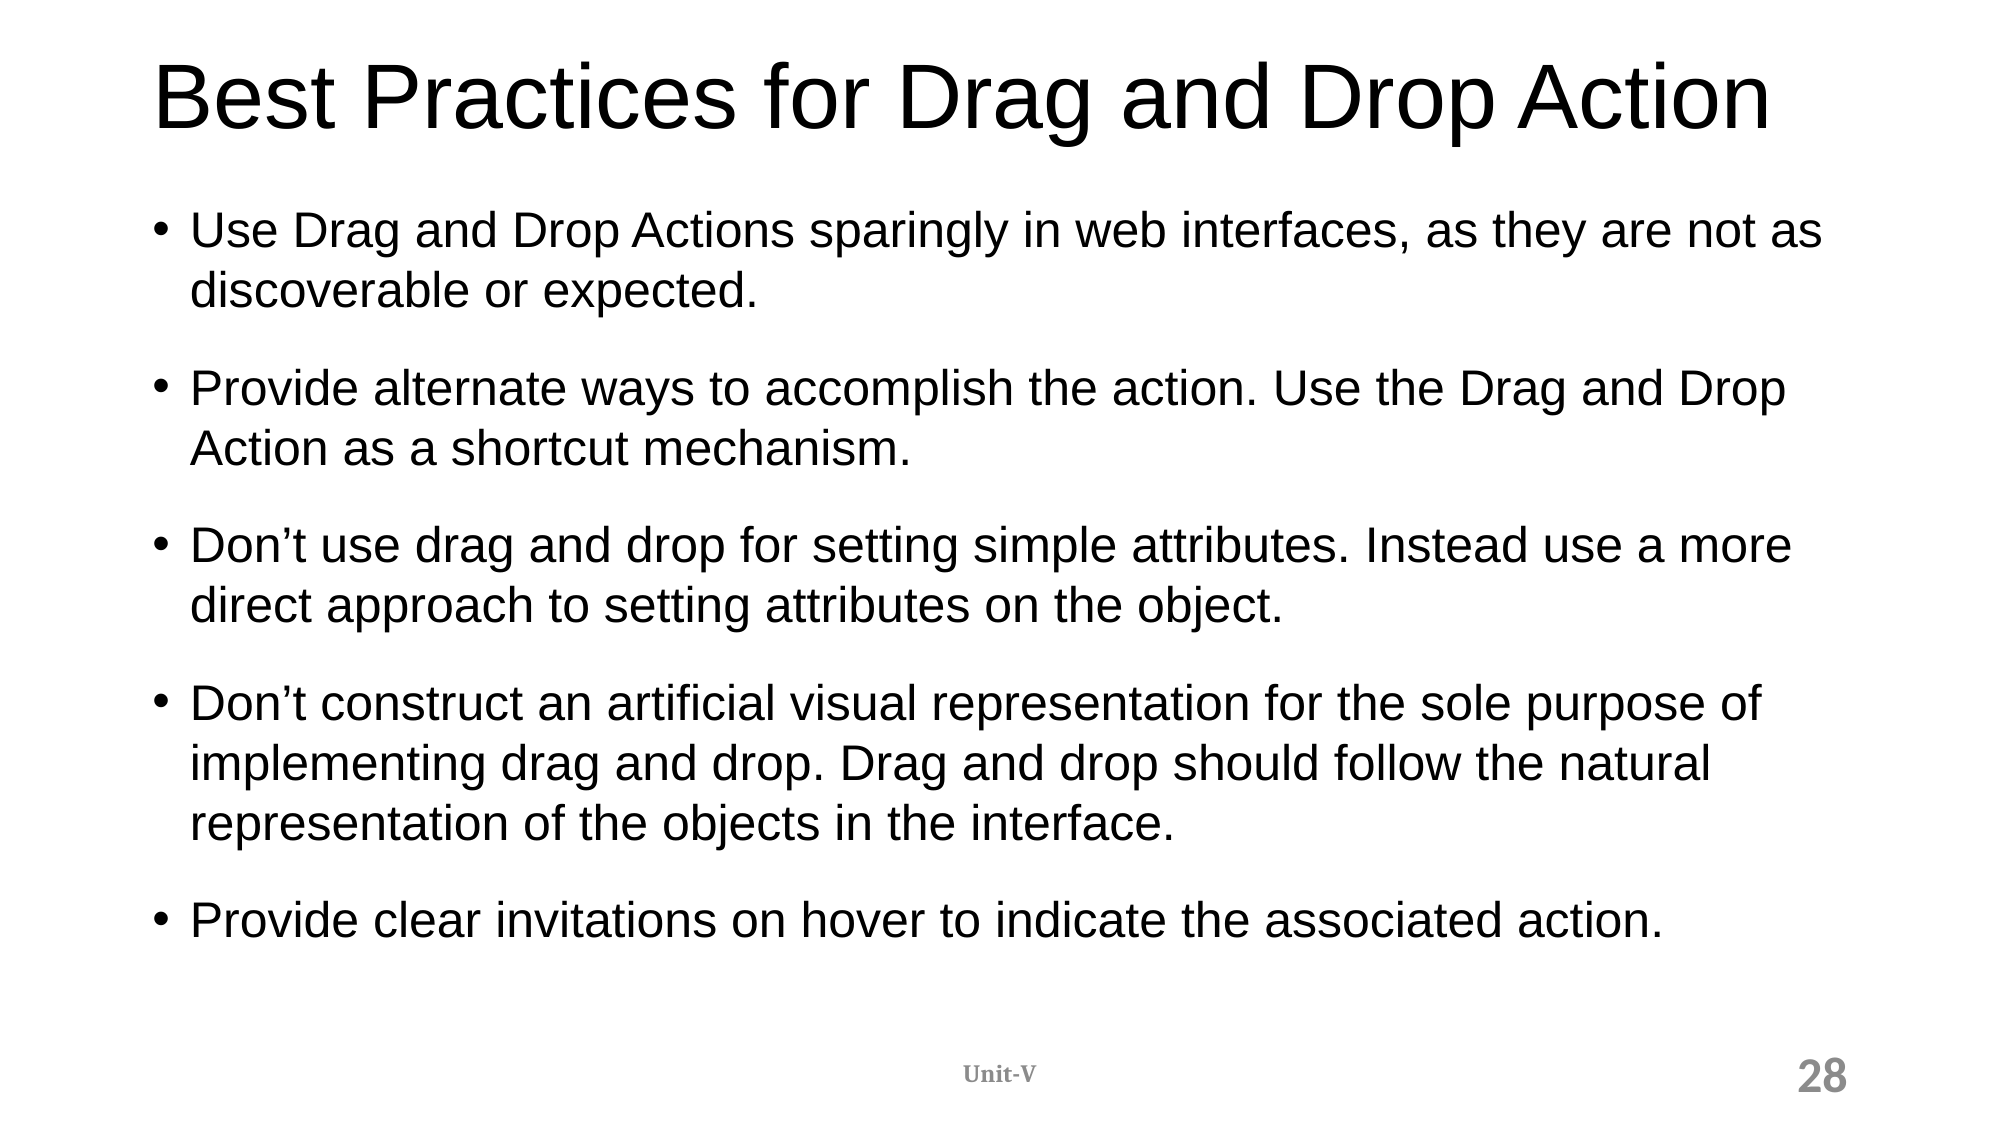

# Best Practices for Drag and Drop Action
Use Drag and Drop Actions sparingly in web interfaces, as they are not as discoverable or expected.
Provide alternate ways to accomplish the action. Use the Drag and Drop Action as a shortcut mechanism.
Don’t use drag and drop for setting simple attributes. Instead use a more direct approach to setting attributes on the object.
Don’t construct an artificial visual representation for the sole purpose of implementing drag and drop. Drag and drop should follow the natural representation of the objects in the interface.
Provide clear invitations on hover to indicate the associated action.
Unit-V
28